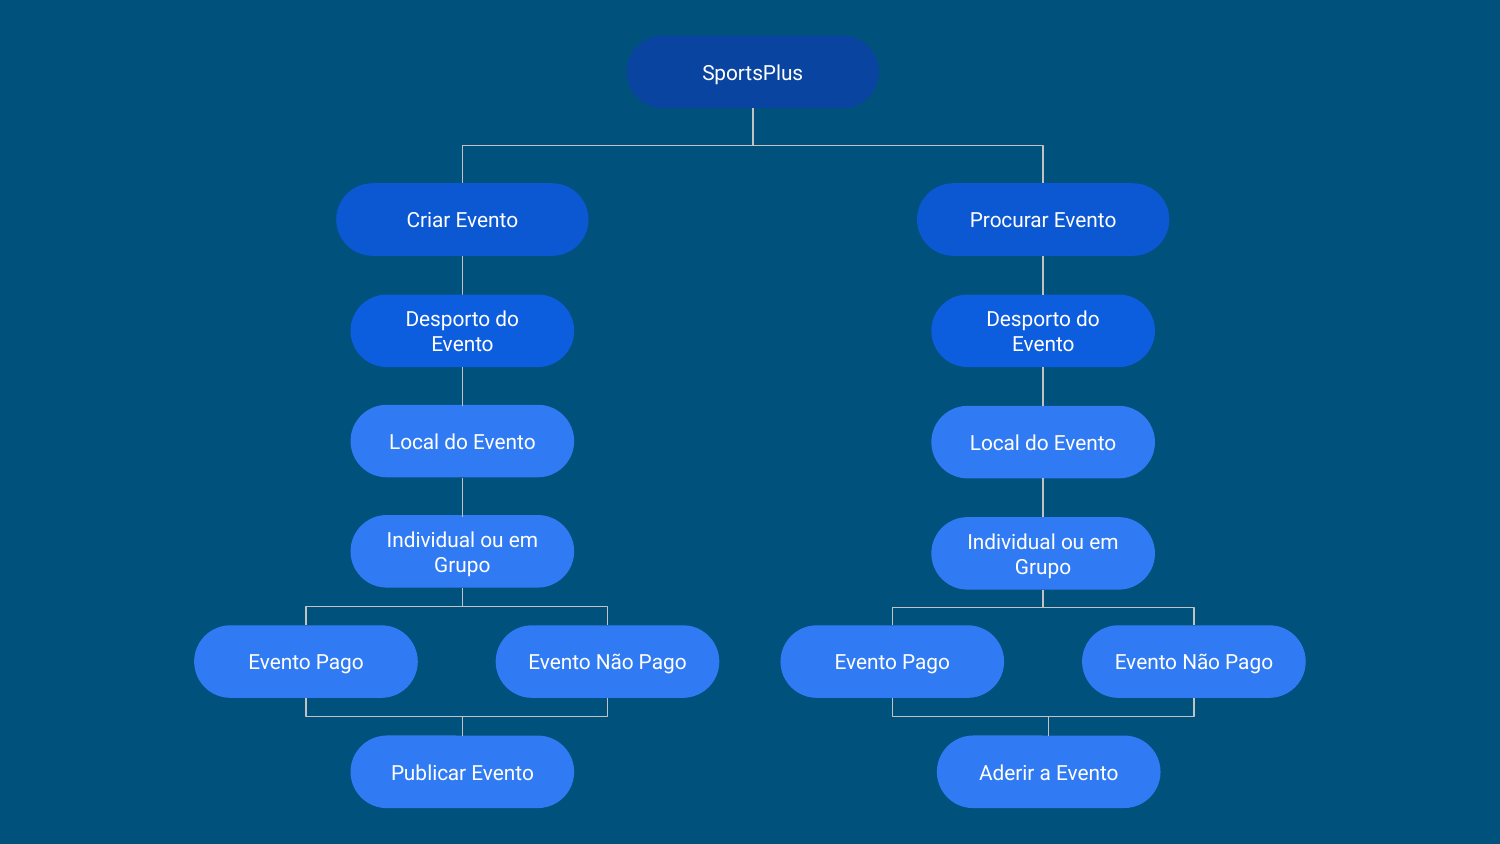

SportsPlus
Criar Evento
Procurar Evento
Desporto do Evento
Desporto do Evento
Local do Evento
Local do Evento
Individual ou em Grupo
Individual ou em Grupo
Evento Pago
Evento Não Pago
Evento Pago
Evento Não Pago
Publicar Evento
Aderir a Evento